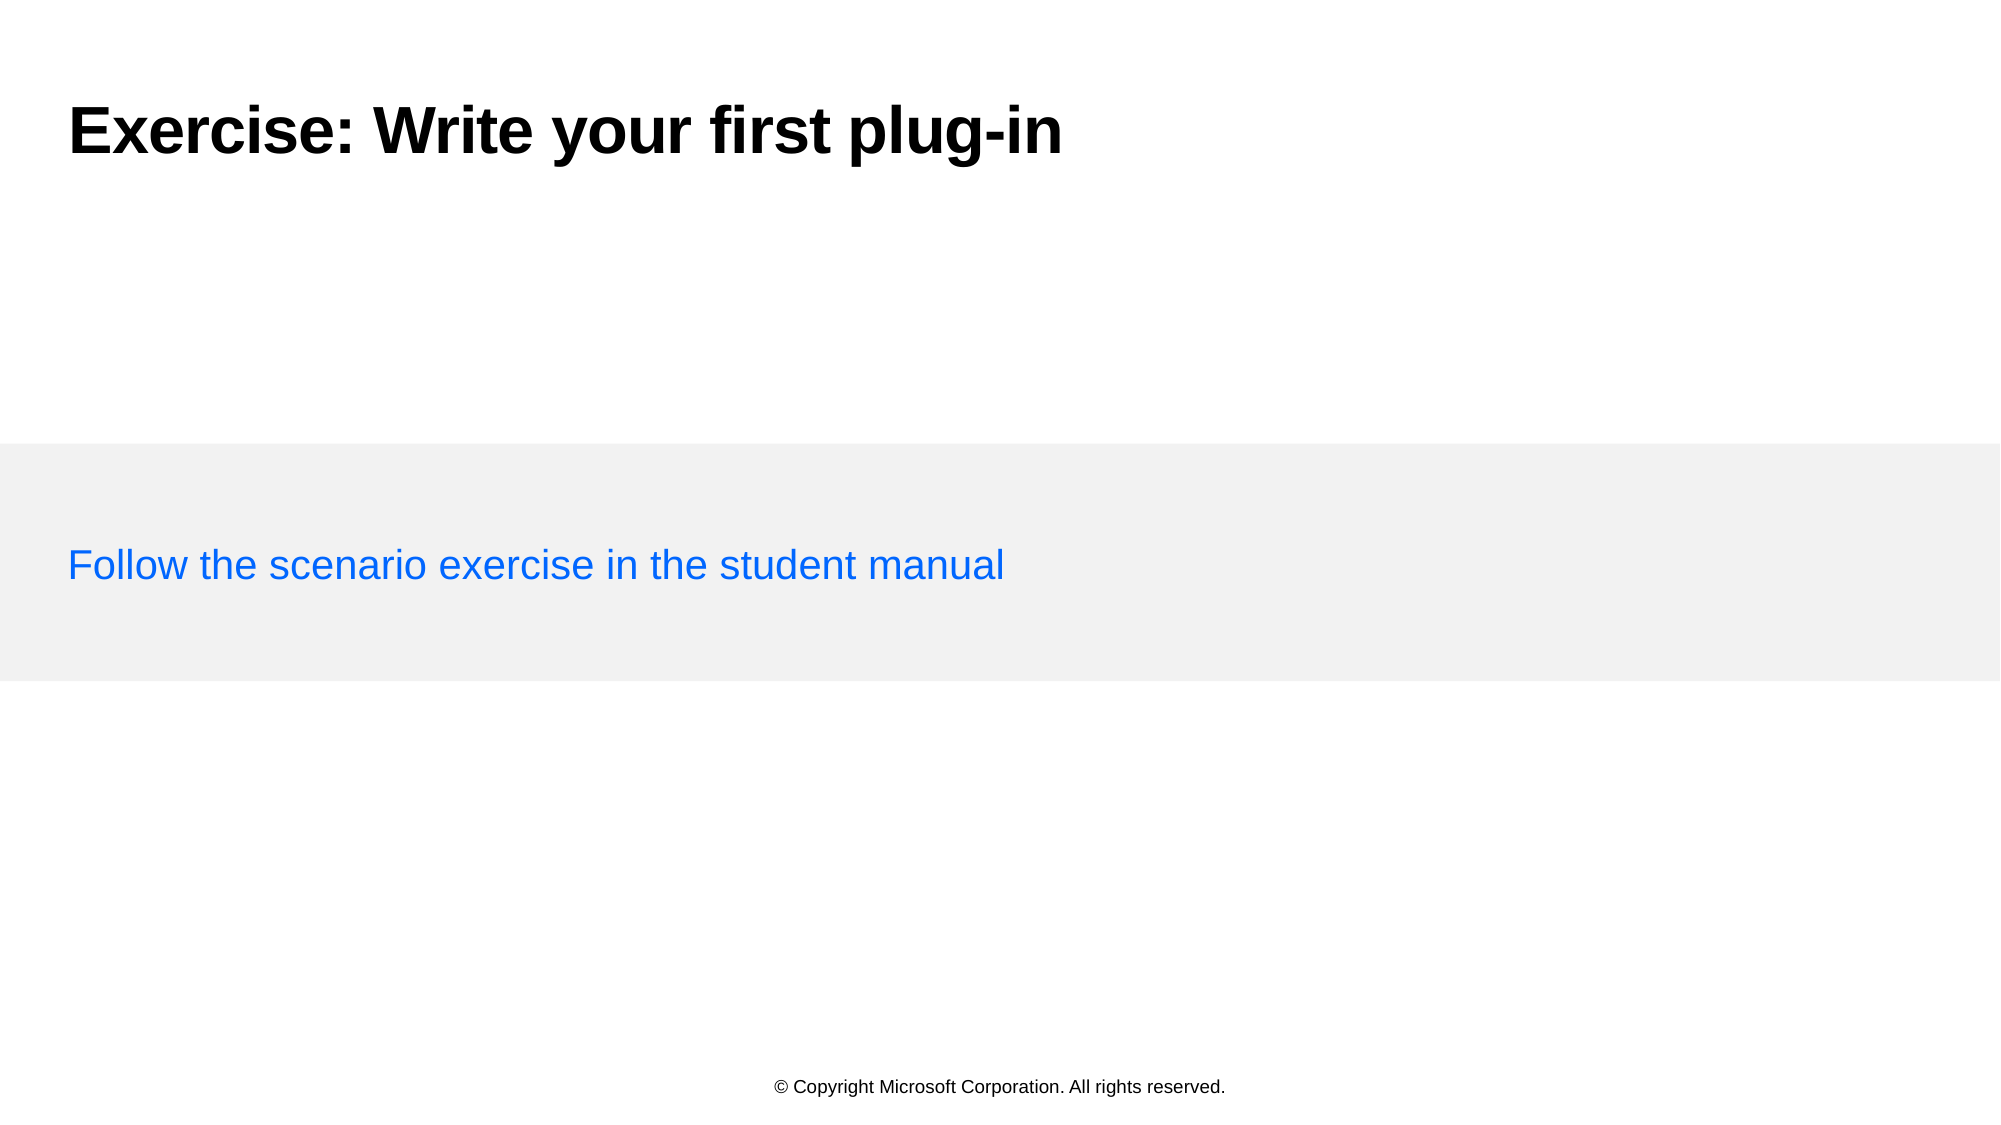

# Exercise: Write your first plug-in
Follow the scenario exercise in the student manual